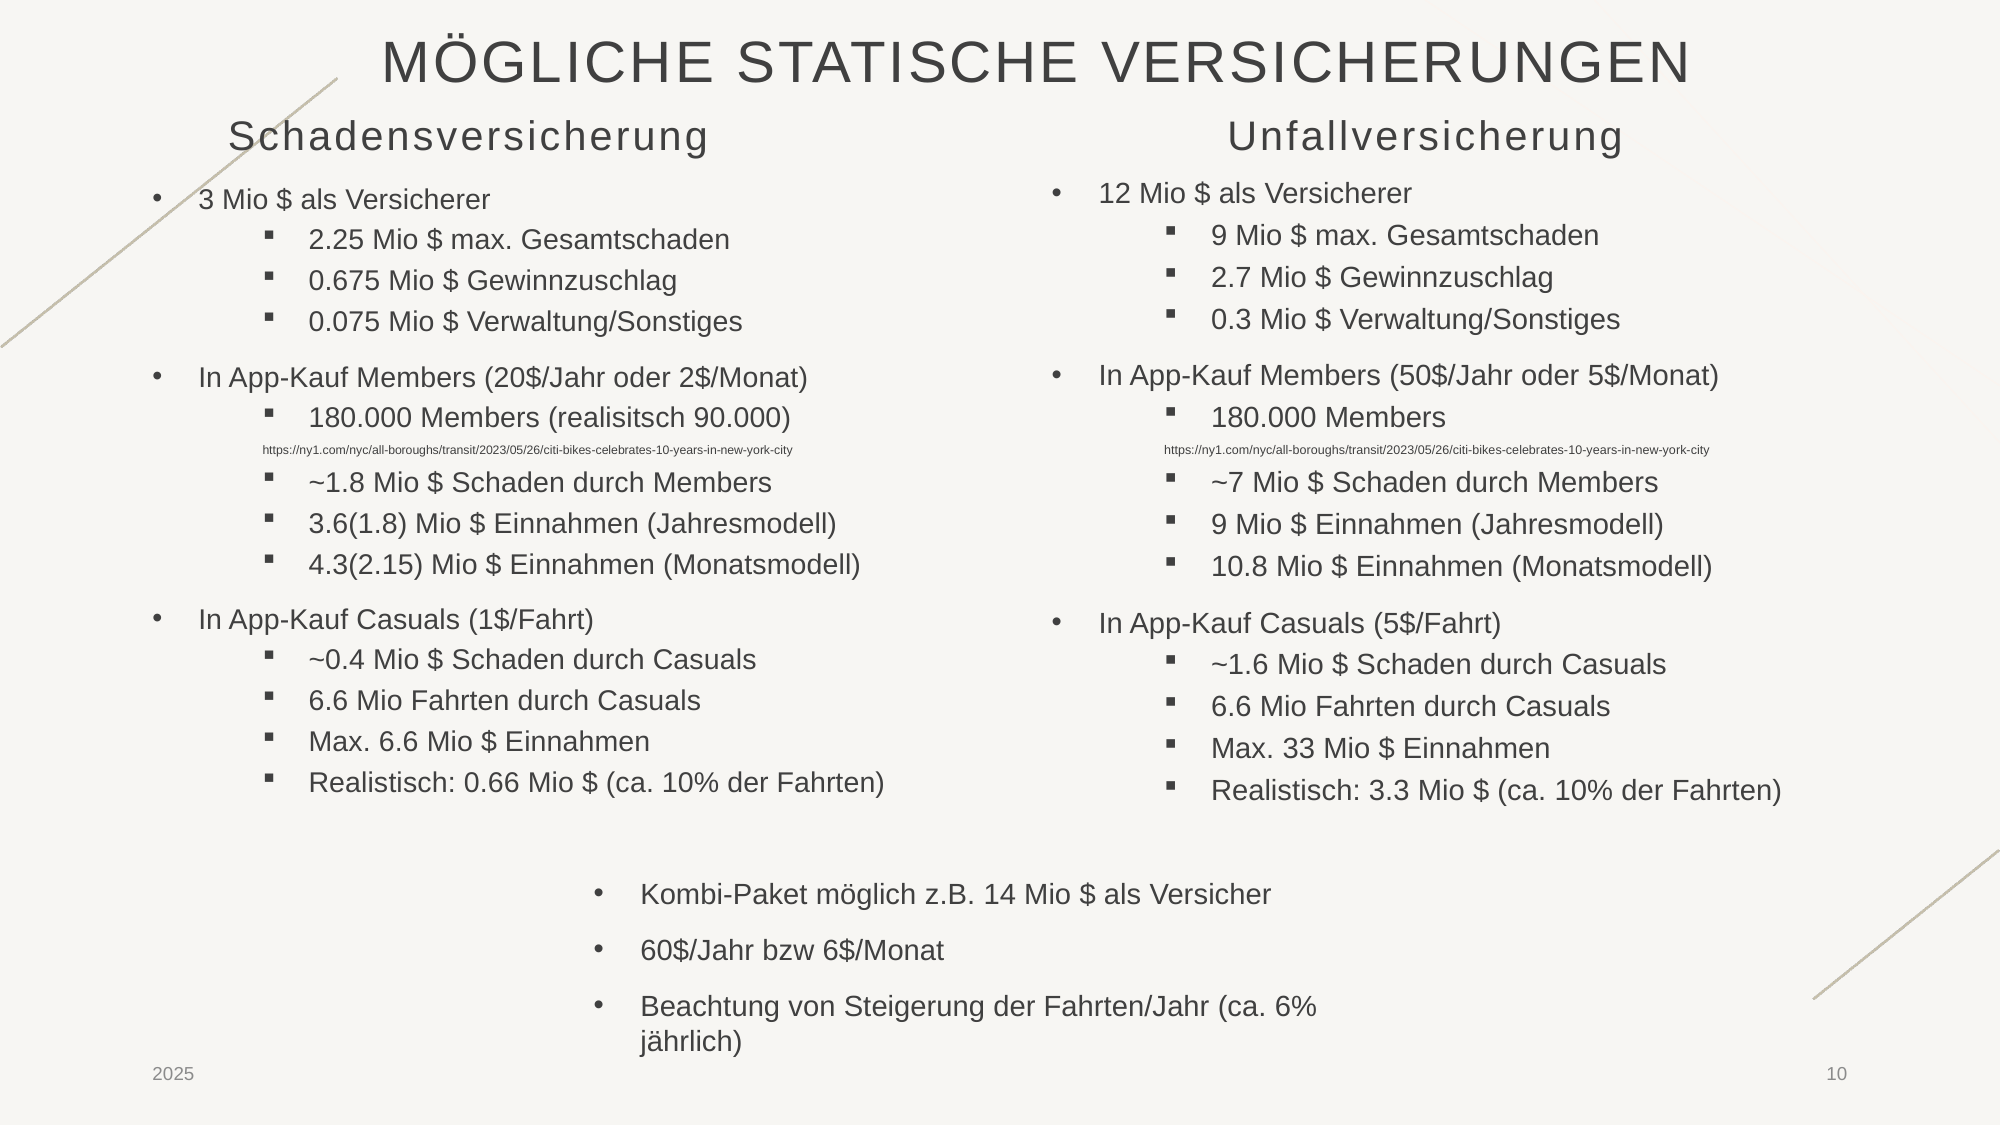

# Mögliche Statische Versicherungen
Unfallversicherung
Schadensversicherung
12 Mio $ als Versicherer
9 Mio $ max. Gesamtschaden
2.7 Mio $ Gewinnzuschlag
0.3 Mio $ Verwaltung/Sonstiges
In App-Kauf Members (50$/Jahr oder 5$/Monat)
180.000 Members
https://ny1.com/nyc/all-boroughs/transit/2023/05/26/citi-bikes-celebrates-10-years-in-new-york-city
~7 Mio $ Schaden durch Members
9 Mio $ Einnahmen (Jahresmodell)
10.8 Mio $ Einnahmen (Monatsmodell)
In App-Kauf Casuals (5$/Fahrt)
~1.6 Mio $ Schaden durch Casuals
6.6 Mio Fahrten durch Casuals
Max. 33 Mio $ Einnahmen
Realistisch: 3.3 Mio $ (ca. 10% der Fahrten)

3 Mio $ als Versicherer
2.25 Mio $ max. Gesamtschaden
0.675 Mio $ Gewinnzuschlag
0.075 Mio $ Verwaltung/Sonstiges
In App-Kauf Members (20$/Jahr oder 2$/Monat)
180.000 Members (realisitsch 90.000)
https://ny1.com/nyc/all-boroughs/transit/2023/05/26/citi-bikes-celebrates-10-years-in-new-york-city
~1.8 Mio $ Schaden durch Members
3.6(1.8) Mio $ Einnahmen (Jahresmodell)
4.3(2.15) Mio $ Einnahmen (Monatsmodell)
In App-Kauf Casuals (1$/Fahrt)
~0.4 Mio $ Schaden durch Casuals
6.6 Mio Fahrten durch Casuals
Max. 6.6 Mio $ Einnahmen
Realistisch: 0.66 Mio $ (ca. 10% der Fahrten)

Kombi-Paket möglich z.B. 14 Mio $ als Versicher
60$/Jahr bzw 6$/Monat
Beachtung von Steigerung der Fahrten/Jahr (ca. 6% jährlich)

2025

10